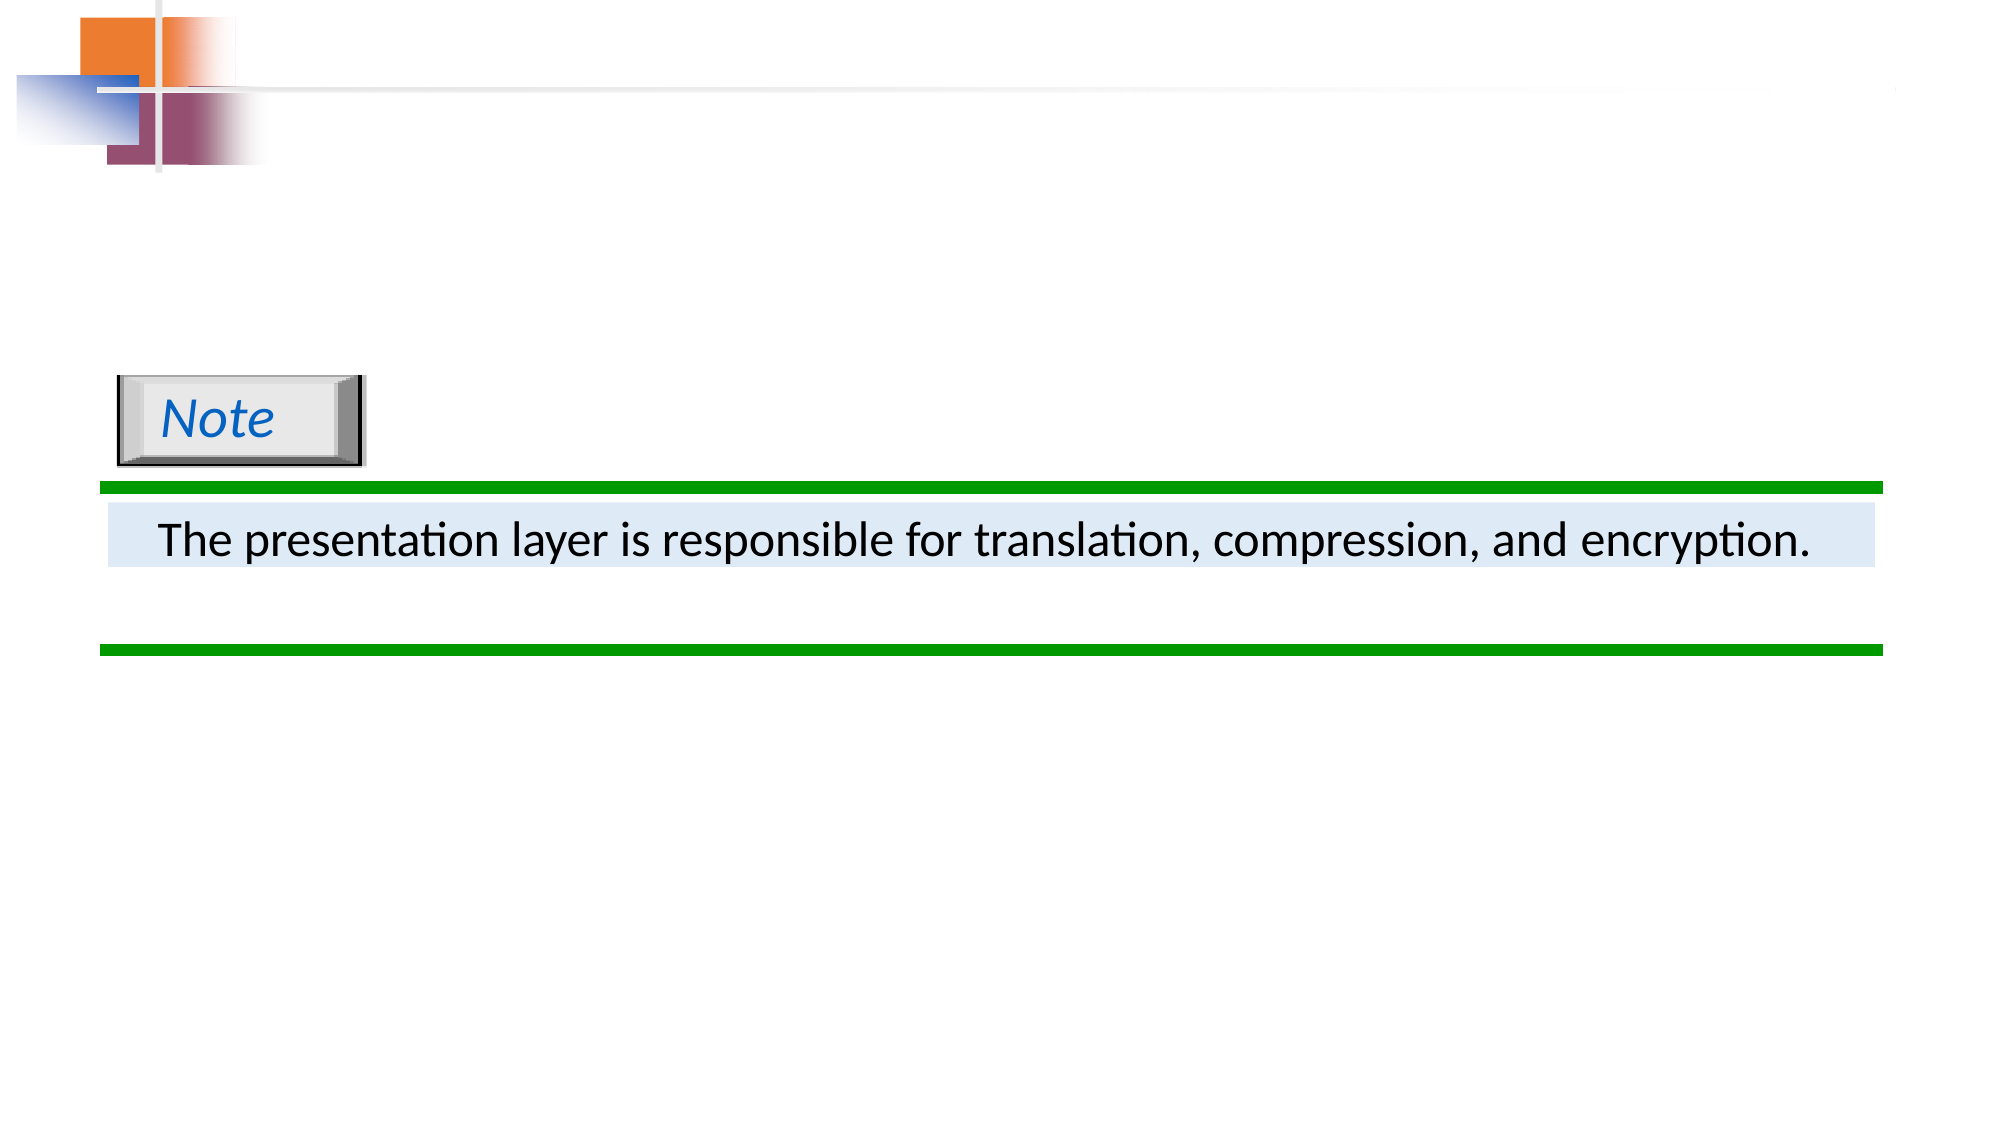

Note

The presentation layer is responsible for translation, compression, and encryption.